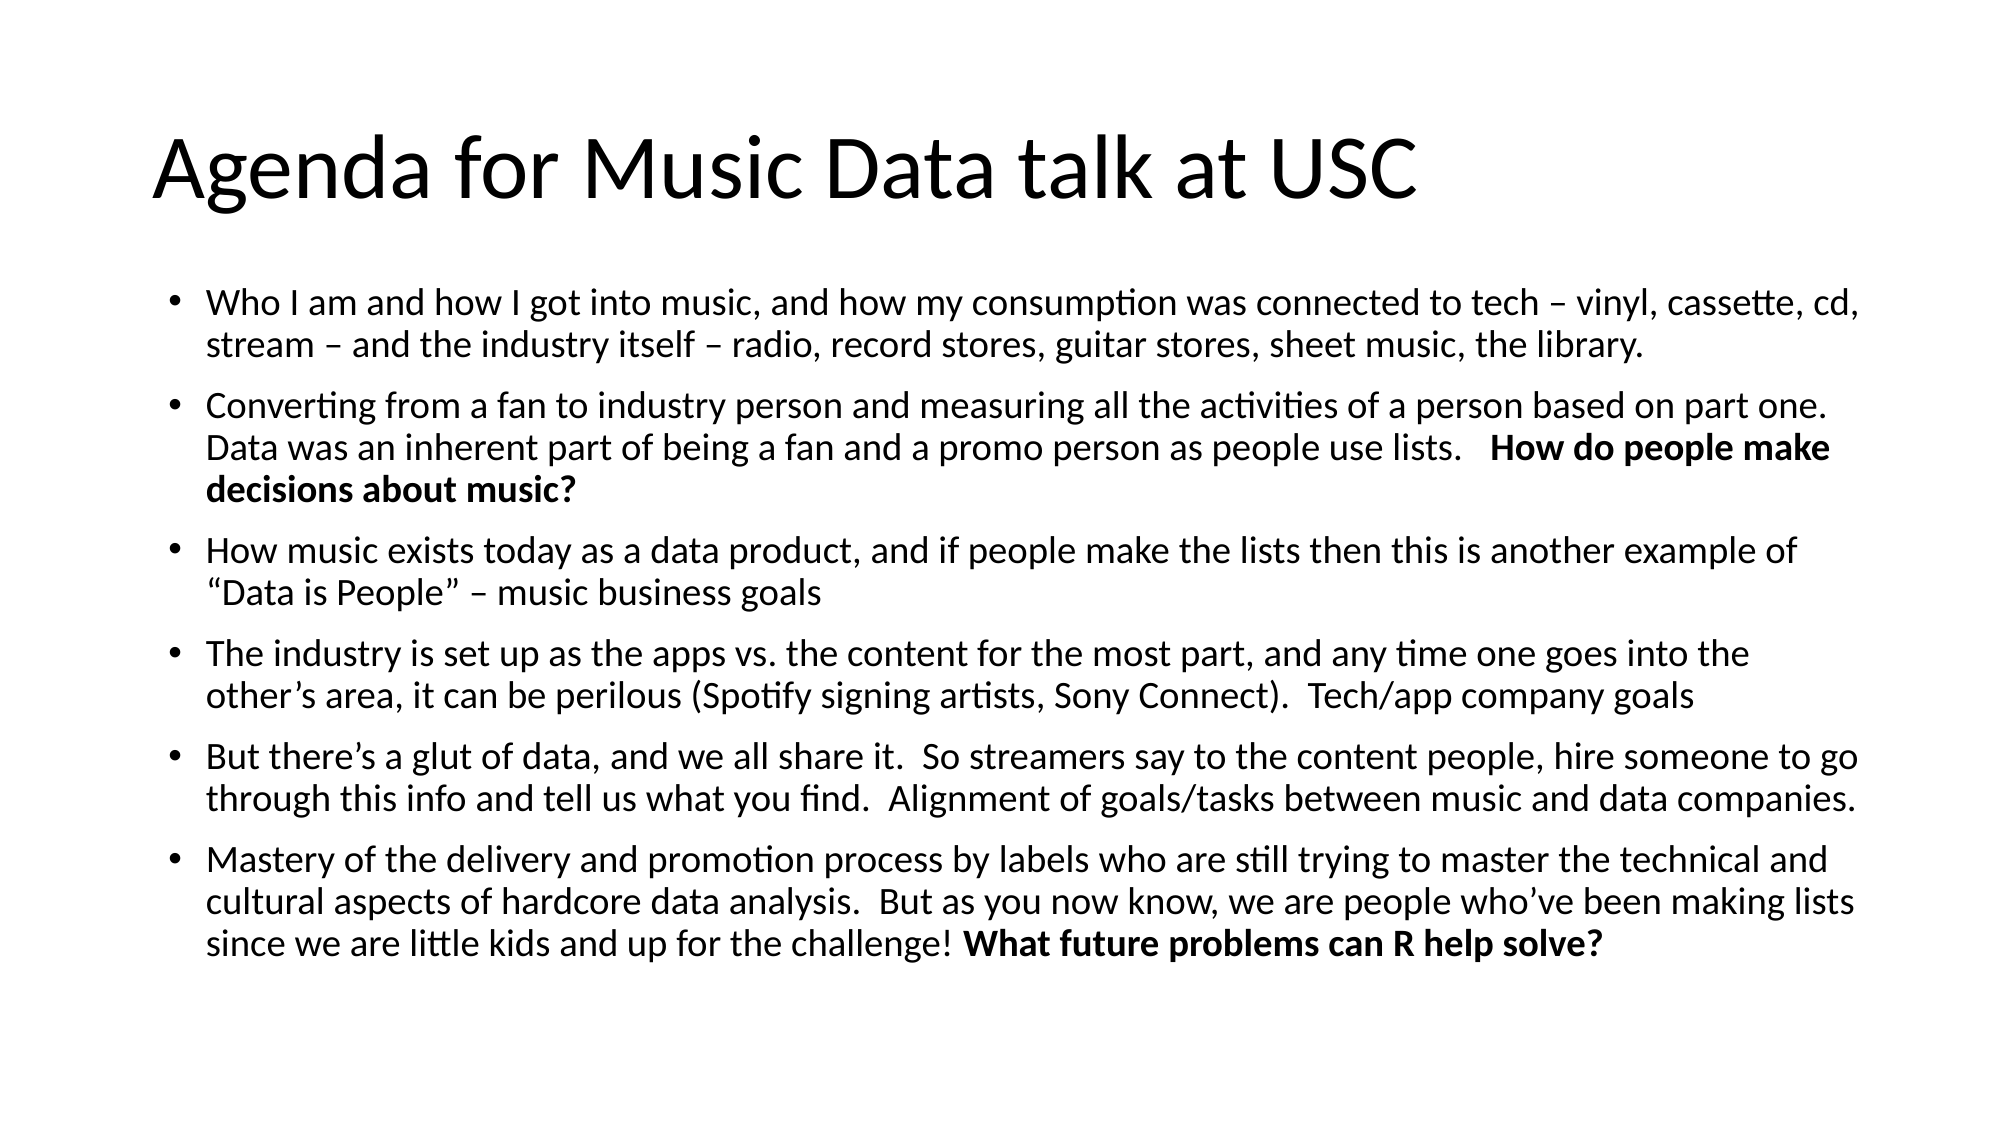

# Agenda for Music Data talk at USC
Who I am and how I got into music, and how my consumption was connected to tech – vinyl, cassette, cd, stream – and the industry itself – radio, record stores, guitar stores, sheet music, the library.
Converting from a fan to industry person and measuring all the activities of a person based on part one.  Data was an inherent part of being a fan and a promo person as people use lists.   How do people make decisions about music?
How music exists today as a data product, and if people make the lists then this is another example of “Data is People” – music business goals
The industry is set up as the apps vs. the content for the most part, and any time one goes into the other’s area, it can be perilous (Spotify signing artists, Sony Connect).  Tech/app company goals
But there’s a glut of data, and we all share it.  So streamers say to the content people, hire someone to go through this info and tell us what you find.  Alignment of goals/tasks between music and data companies.
Mastery of the delivery and promotion process by labels who are still trying to master the technical and cultural aspects of hardcore data analysis.  But as you now know, we are people who’ve been making lists since we are little kids and up for the challenge! What future problems can R help solve?